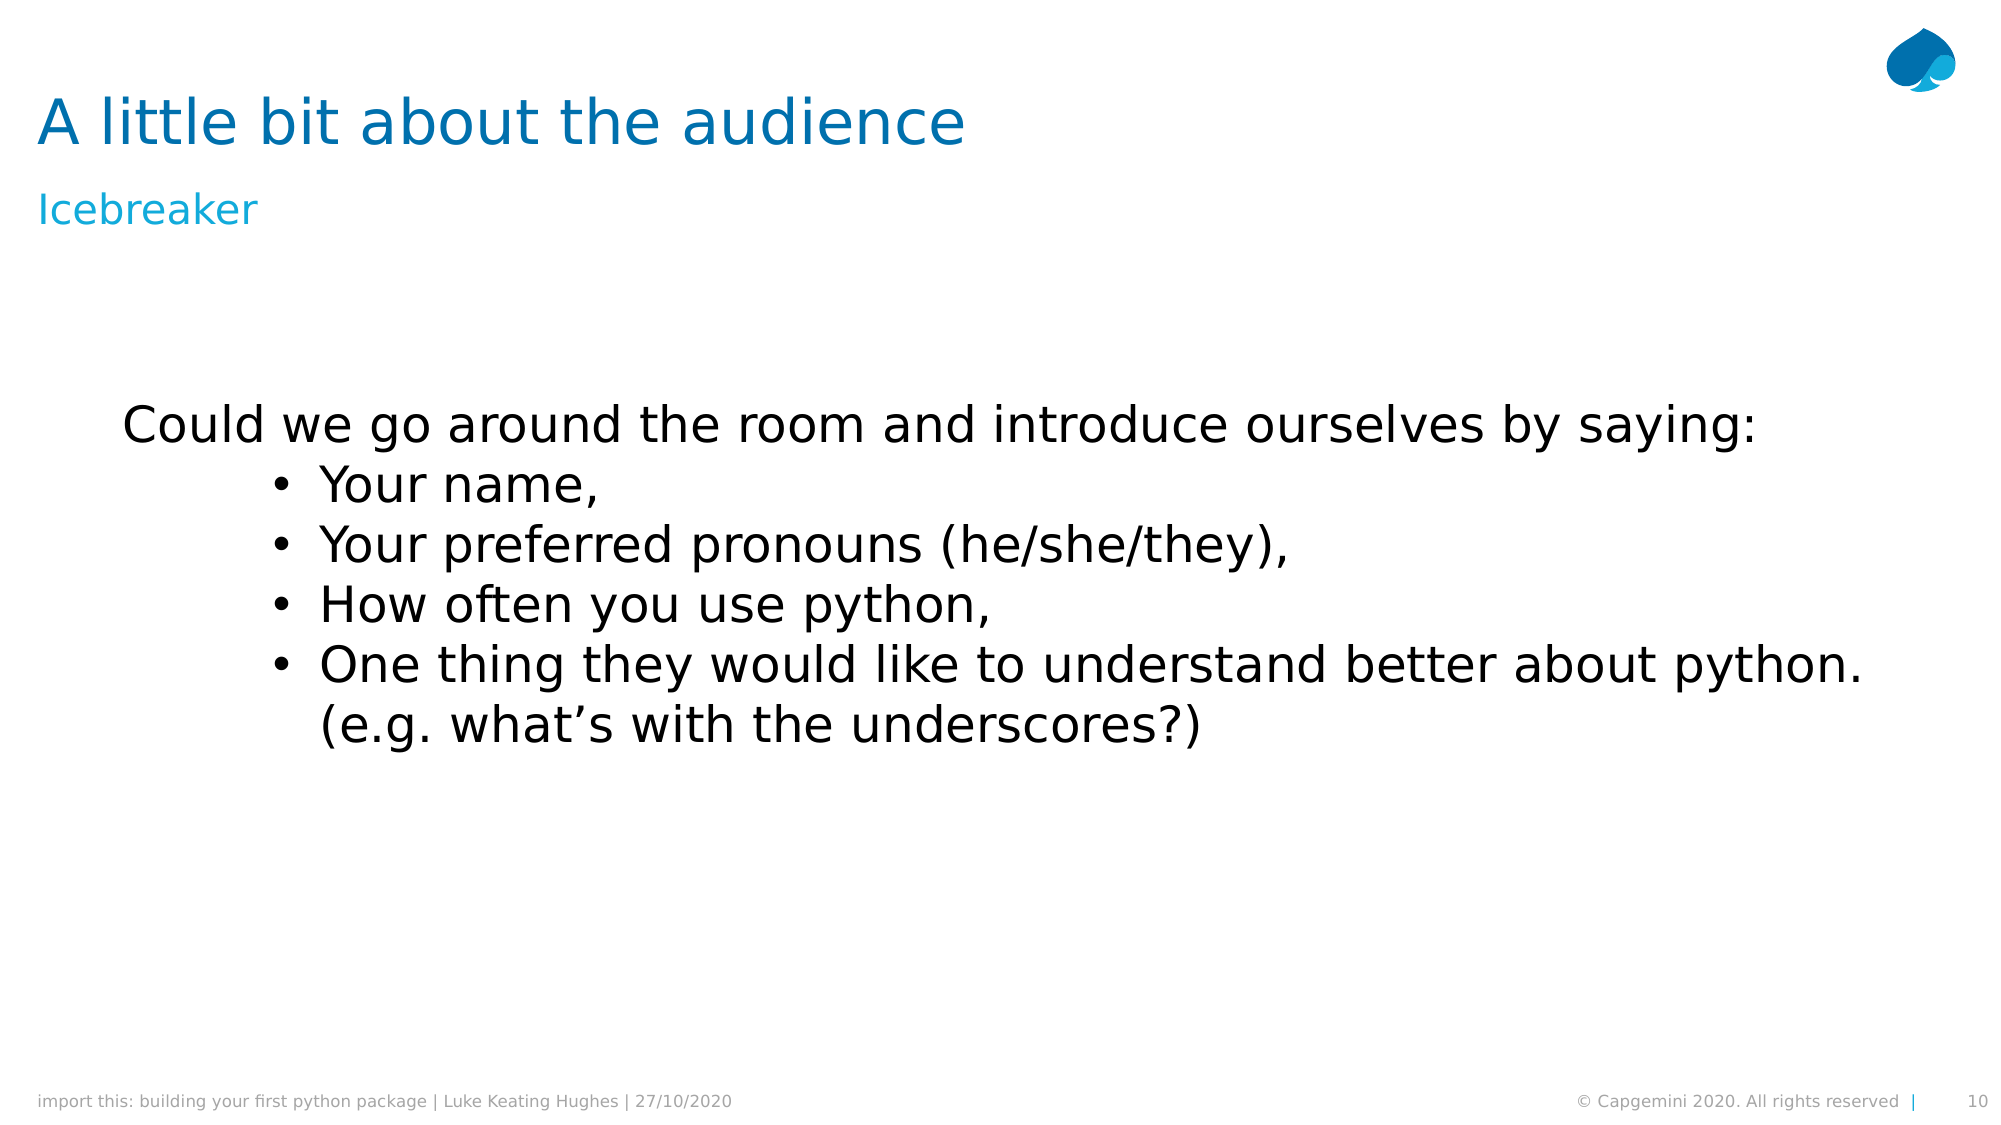

# A little bit about the audience
Icebreaker
Could we go around the room and introduce ourselves by saying:
Your name,
Your preferred pronouns (he/she/they),
How often you use python,
One thing they would like to understand better about python. (e.g. what’s with the underscores?)